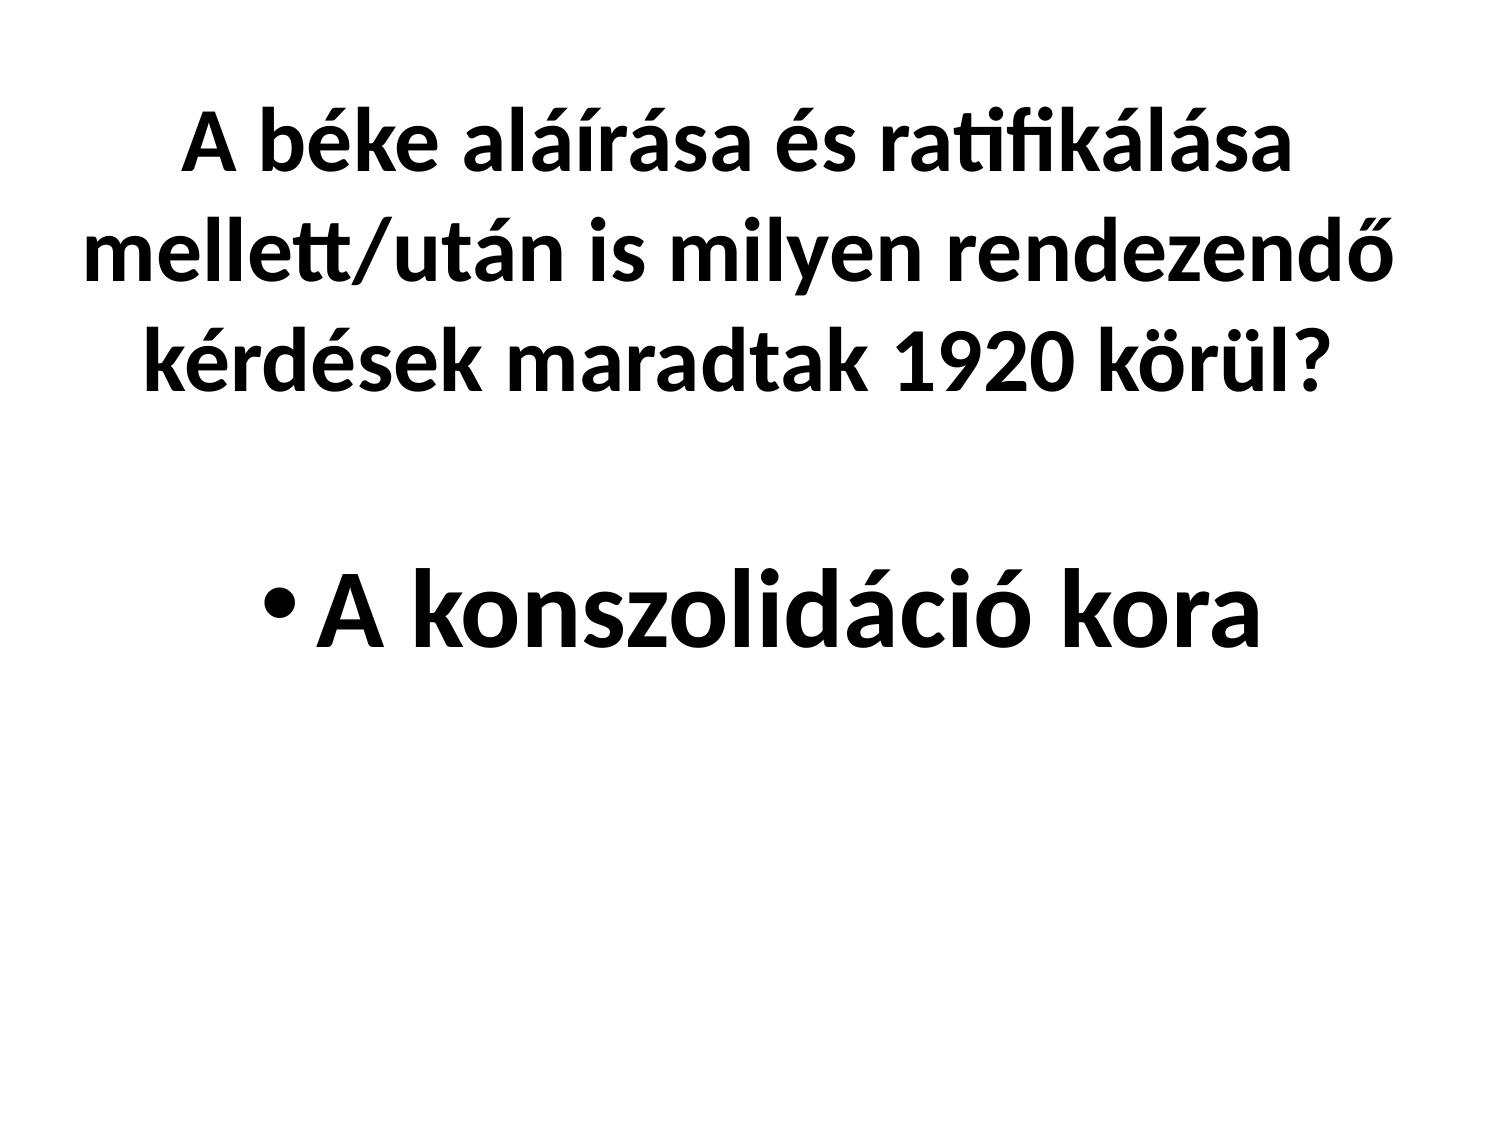

# A béke aláírása és ratifikálása mellett/után is milyen rendezendő kérdések maradtak 1920 körül?
A konszolidáció kora